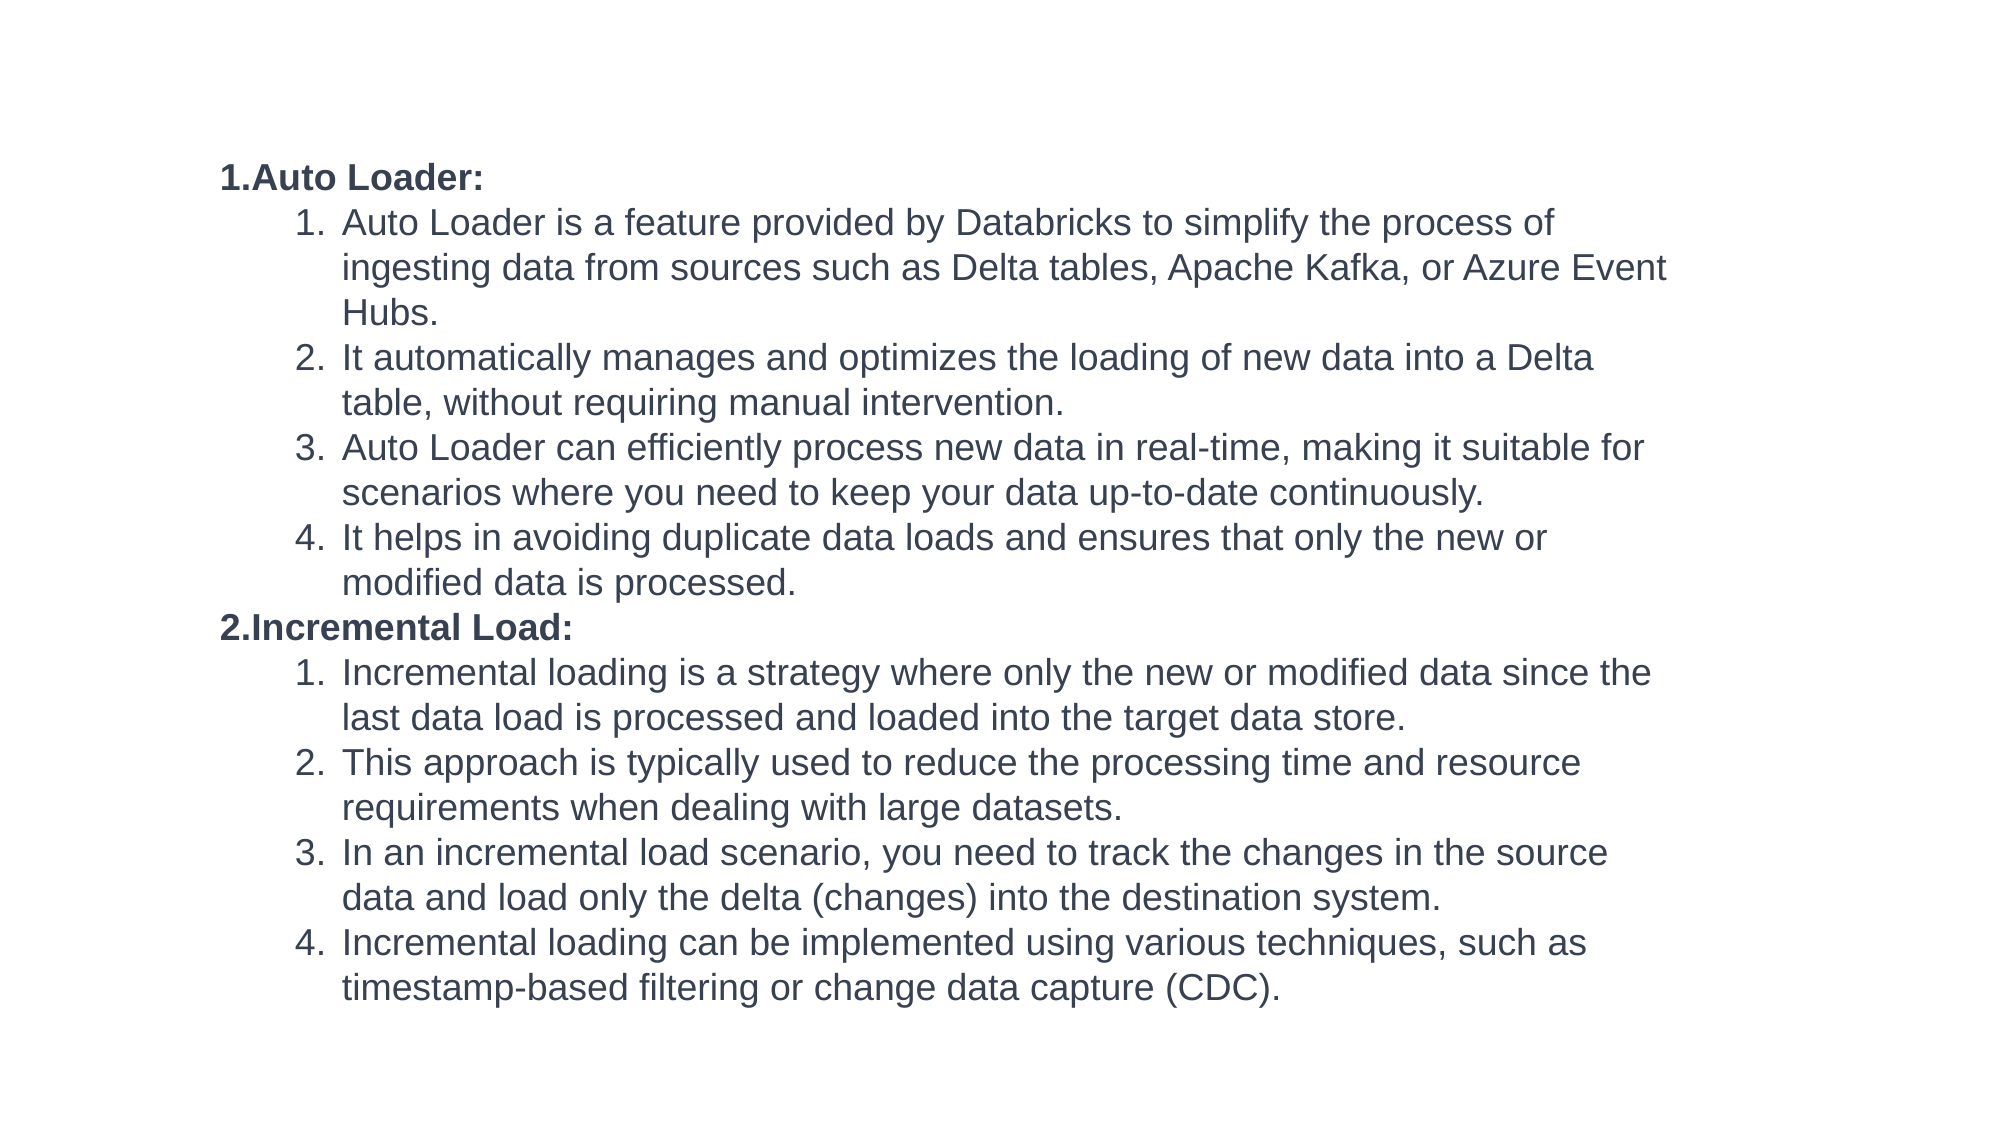

Auto Loader:
Auto Loader is a feature provided by Databricks to simplify the process of ingesting data from sources such as Delta tables, Apache Kafka, or Azure Event Hubs.
It automatically manages and optimizes the loading of new data into a Delta table, without requiring manual intervention.
Auto Loader can efficiently process new data in real-time, making it suitable for scenarios where you need to keep your data up-to-date continuously.
It helps in avoiding duplicate data loads and ensures that only the new or modified data is processed.
Incremental Load:
Incremental loading is a strategy where only the new or modified data since the last data load is processed and loaded into the target data store.
This approach is typically used to reduce the processing time and resource requirements when dealing with large datasets.
In an incremental load scenario, you need to track the changes in the source data and load only the delta (changes) into the destination system.
Incremental loading can be implemented using various techniques, such as timestamp-based filtering or change data capture (CDC).